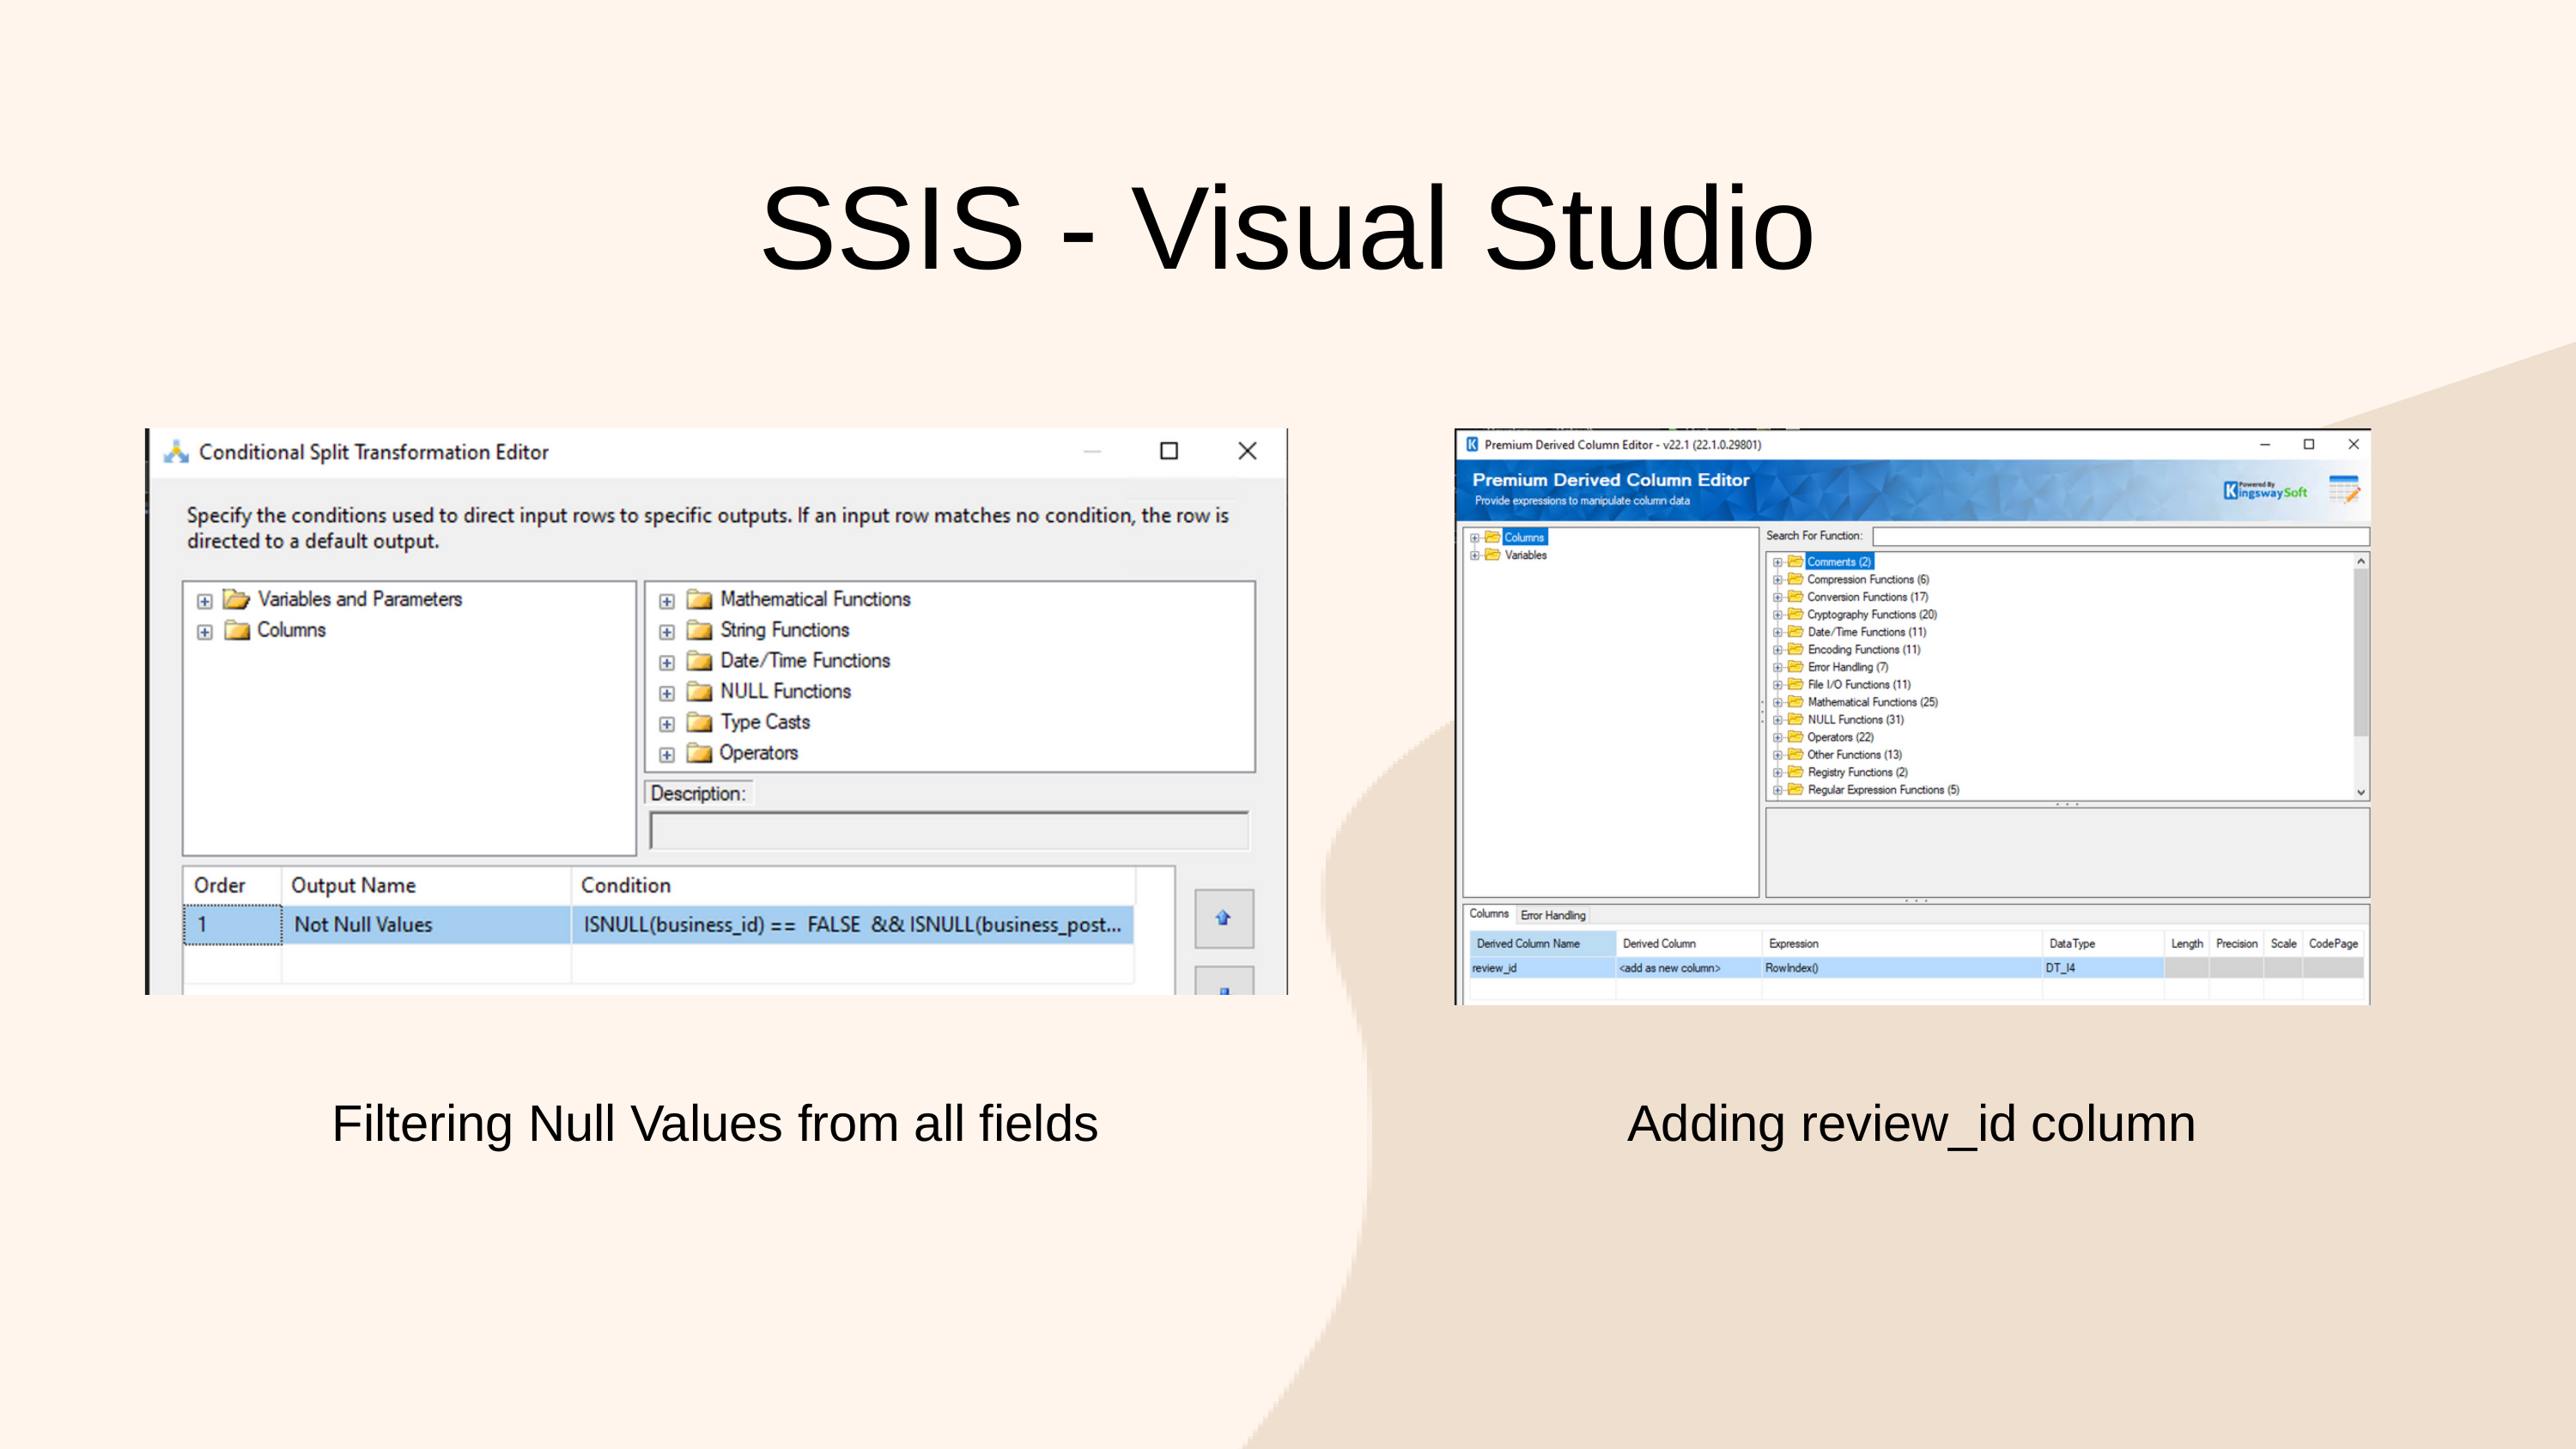

SSIS - Visual Studio

Filtering Null Values from all fields
Adding review_id column